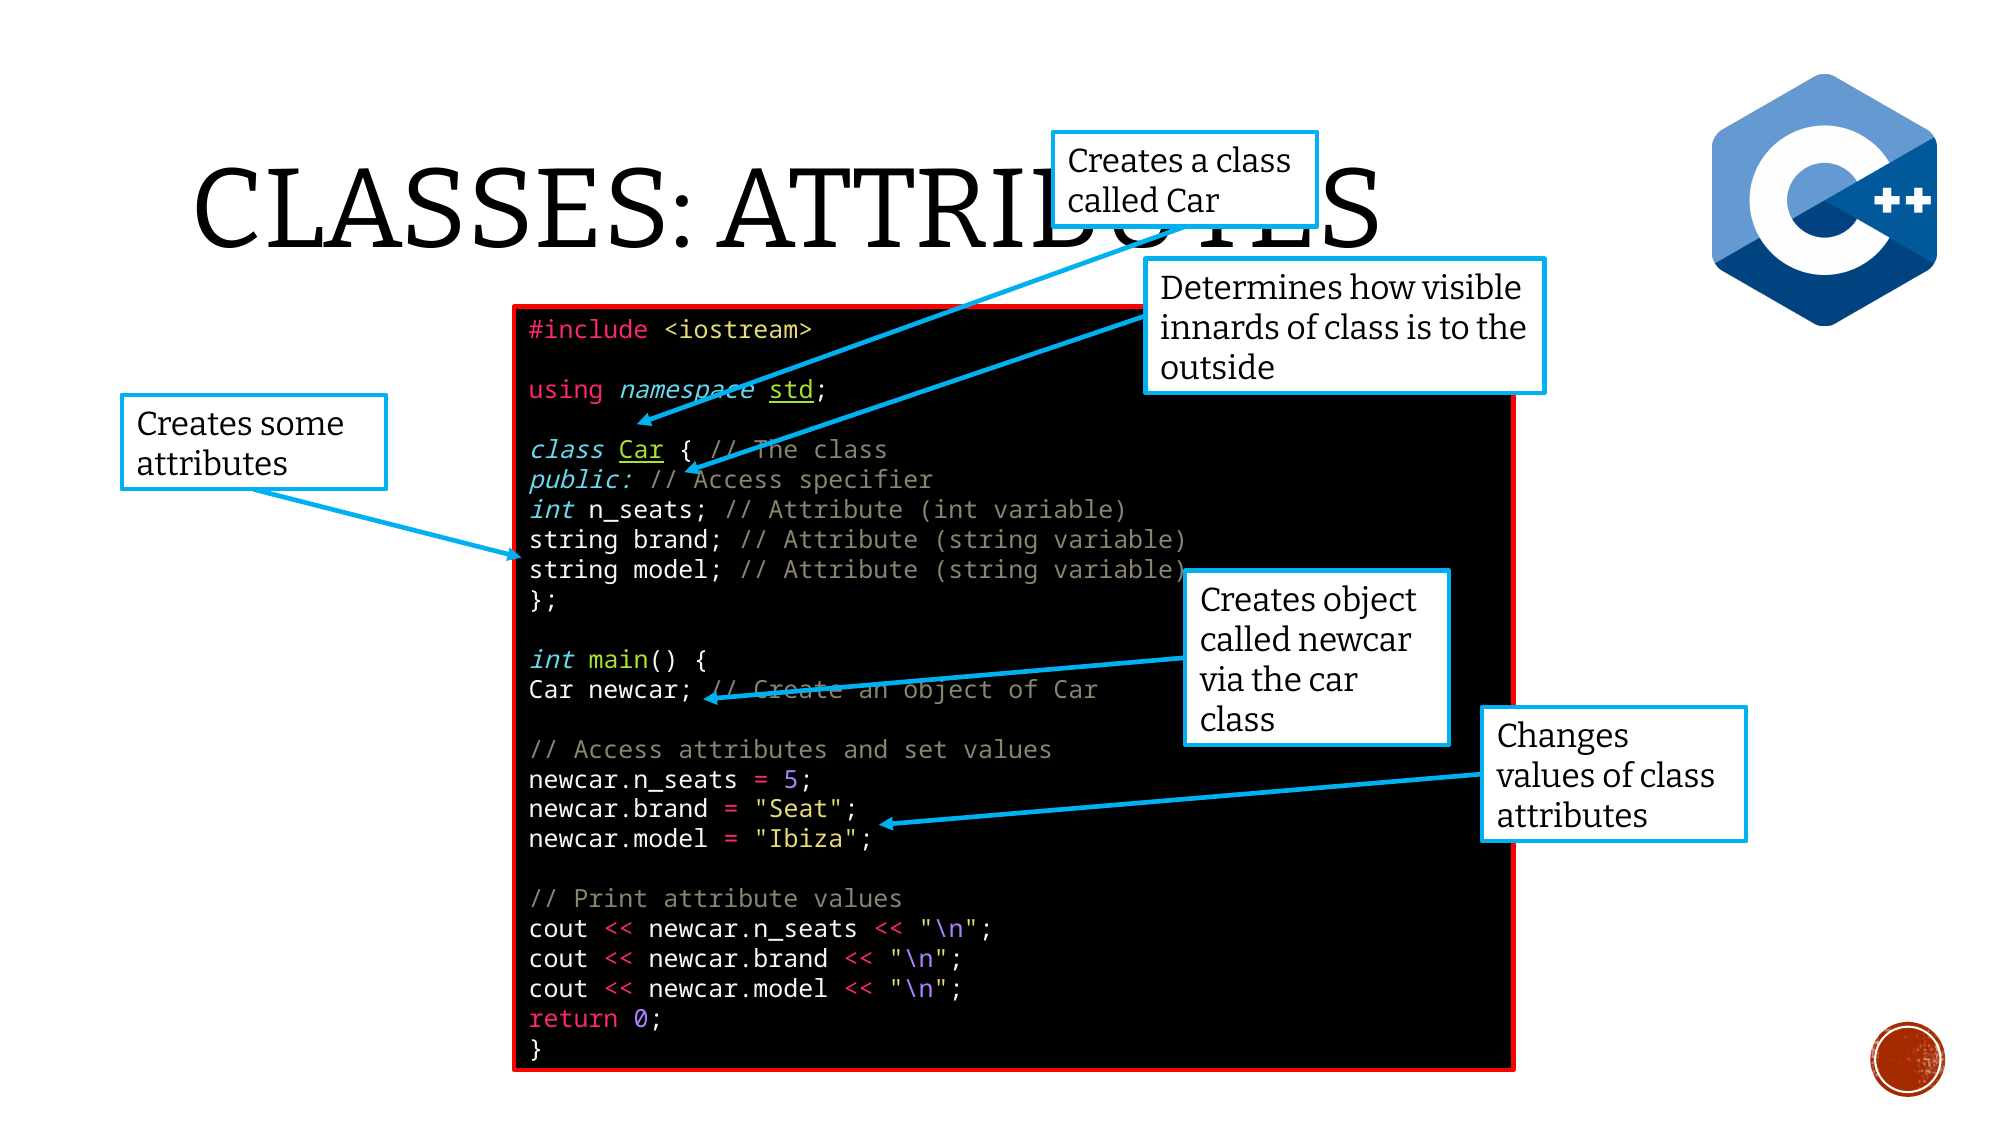

# Classes: attributes
Creates a class called Car
Determines how visible innards of class is to the outside
#include <iostream>
using namespace std;
class Car { // The class
public: // Access specifier
int n_seats; // Attribute (int variable)
string brand; // Attribute (string variable)
string model; // Attribute (string variable)
};
int main() {
Car newcar; // Create an object of Car
// Access attributes and set values
newcar.n_seats = 5;
newcar.brand = "Seat";
newcar.model = "Ibiza";
// Print attribute values
cout << newcar.n_seats << "\n";
cout << newcar.brand << "\n";
cout << newcar.model << "\n";
return 0;
}
Creates some attributes
Creates object called newcar via the car class
Changes values of class attributes